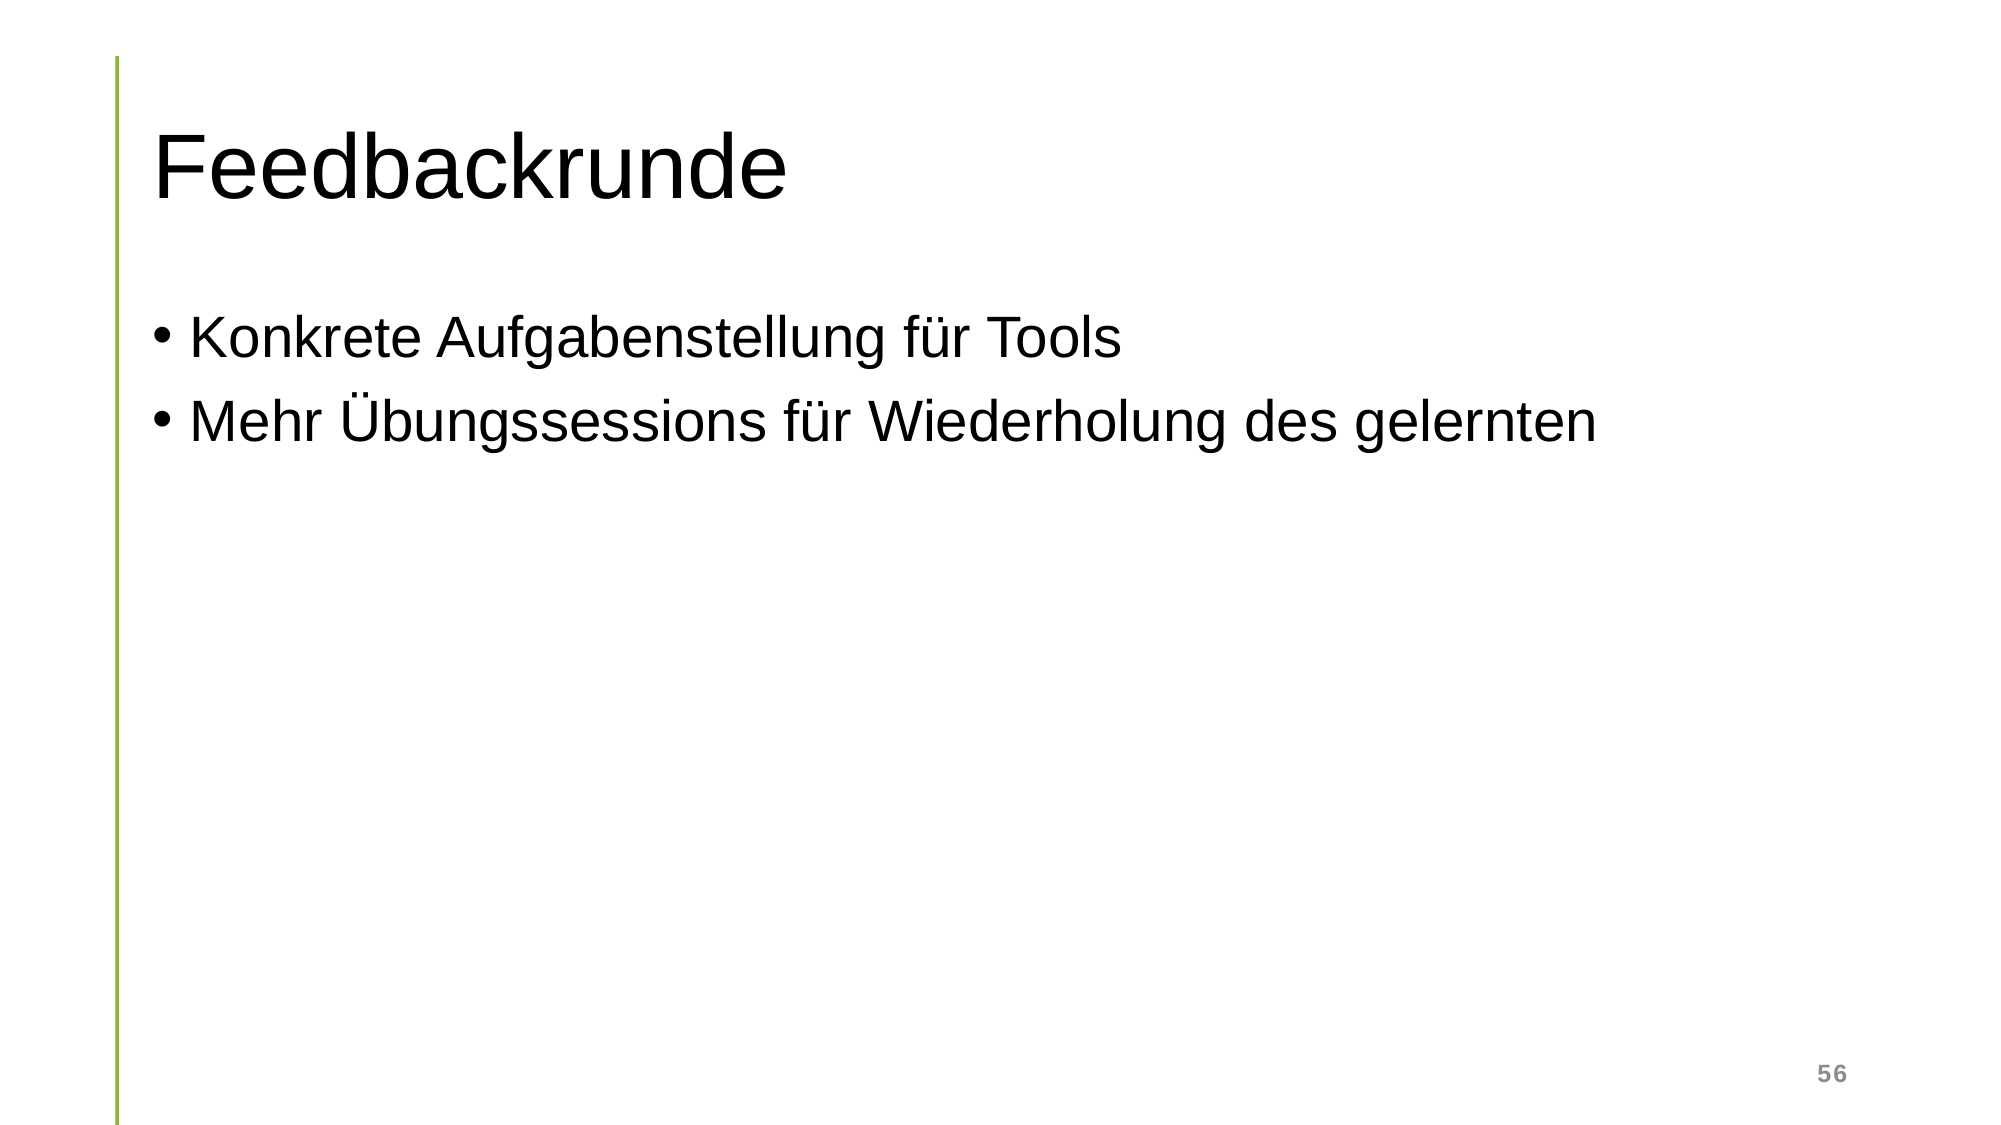

# Feedbackrunde
Konkrete Aufgabenstellung für Tools
Mehr Übungssessions für Wiederholung des gelernten
56